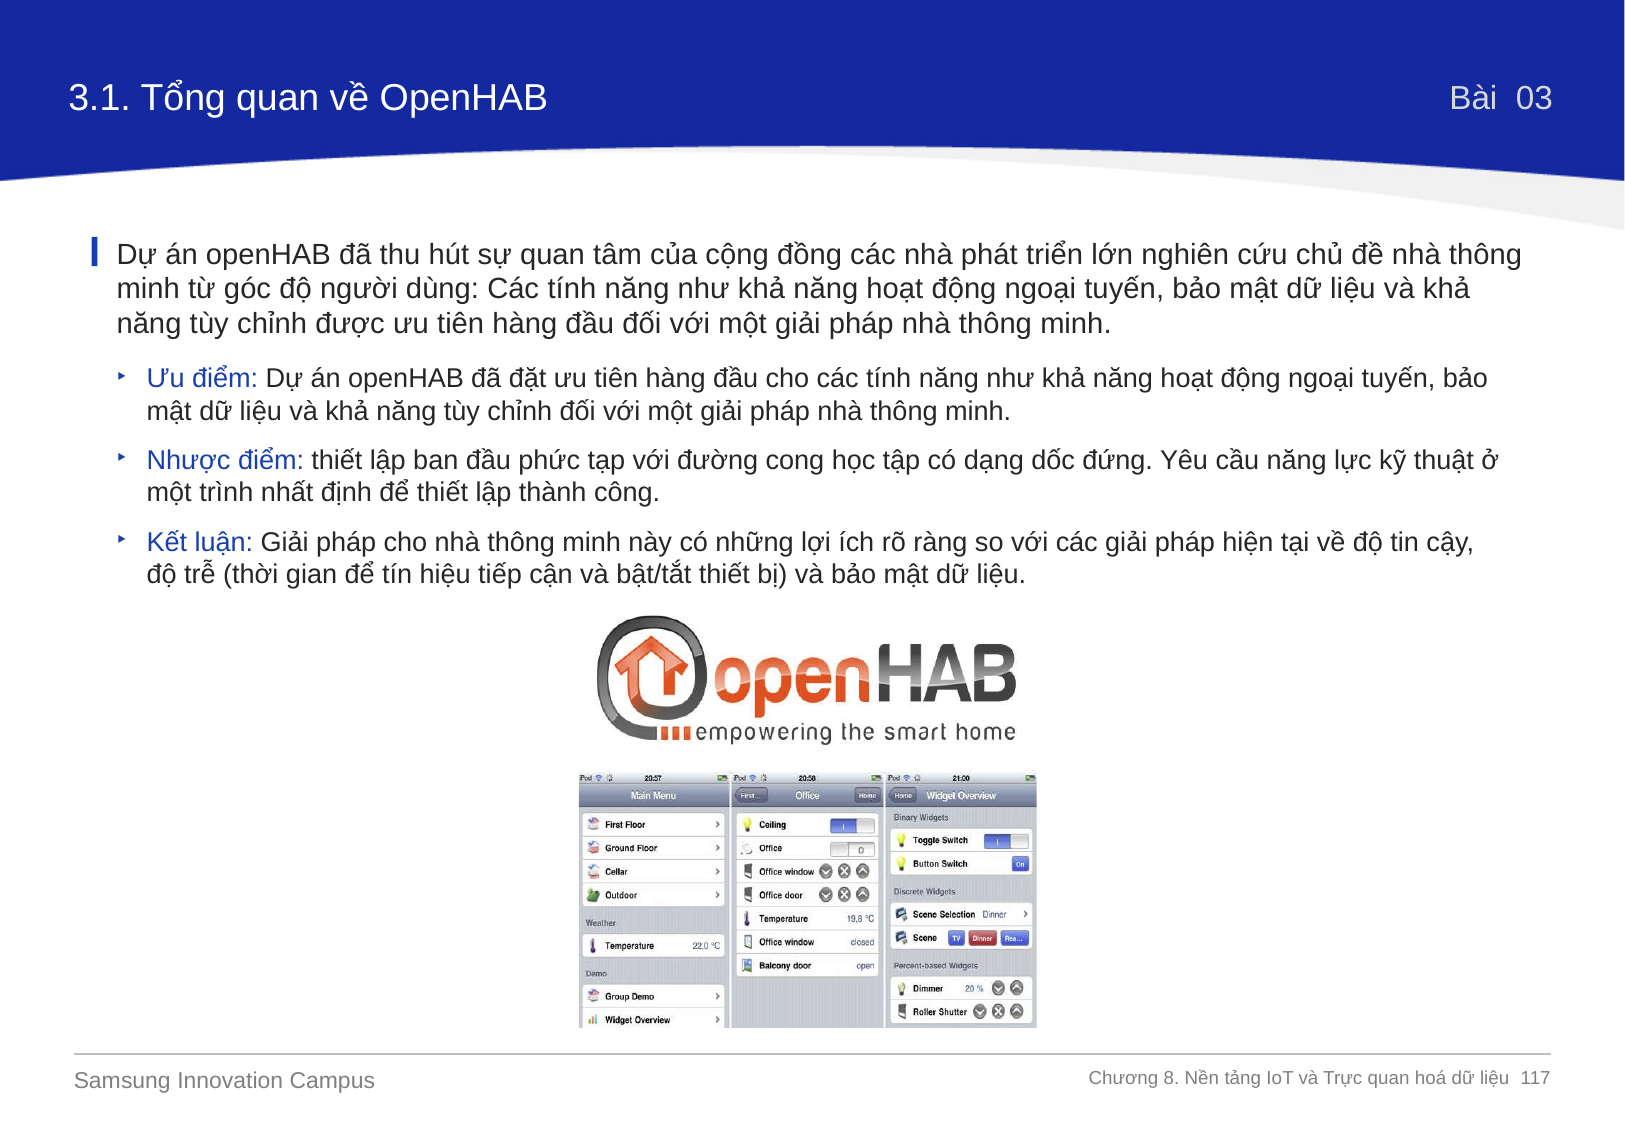

3.1. Tổng quan về OpenHAB
Bài  03
Dự án openHAB đã thu hút sự quan tâm của cộng đồng các nhà phát triển lớn nghiên cứu chủ đề nhà thông minh từ góc độ người dùng: Các tính năng như khả năng hoạt động ngoại tuyến, bảo mật dữ liệu và khả     năng tùy chỉnh được ưu tiên hàng đầu đối với một giải pháp nhà thông minh.

Ưu điểm: Dự án openHAB đã đặt ưu tiên hàng đầu cho các tính năng như khả năng hoạt động ngoại tuyến, bảo mật dữ liệu và khả năng tùy chỉnh đối với một giải pháp nhà thông minh.
Nhược điểm: thiết lập ban đầu phức tạp với đường cong học tập có dạng dốc đứng. Yêu cầu năng lực kỹ thuật ở một trình nhất định để thiết lập thành công.
Kết luận: Giải pháp cho nhà thông minh này có những lợi ích rõ ràng so với các giải pháp hiện tại về độ tin cậy,   độ trễ (thời gian để tín hiệu tiếp cận và bật/tắt thiết bị) và bảo mật dữ liệu.